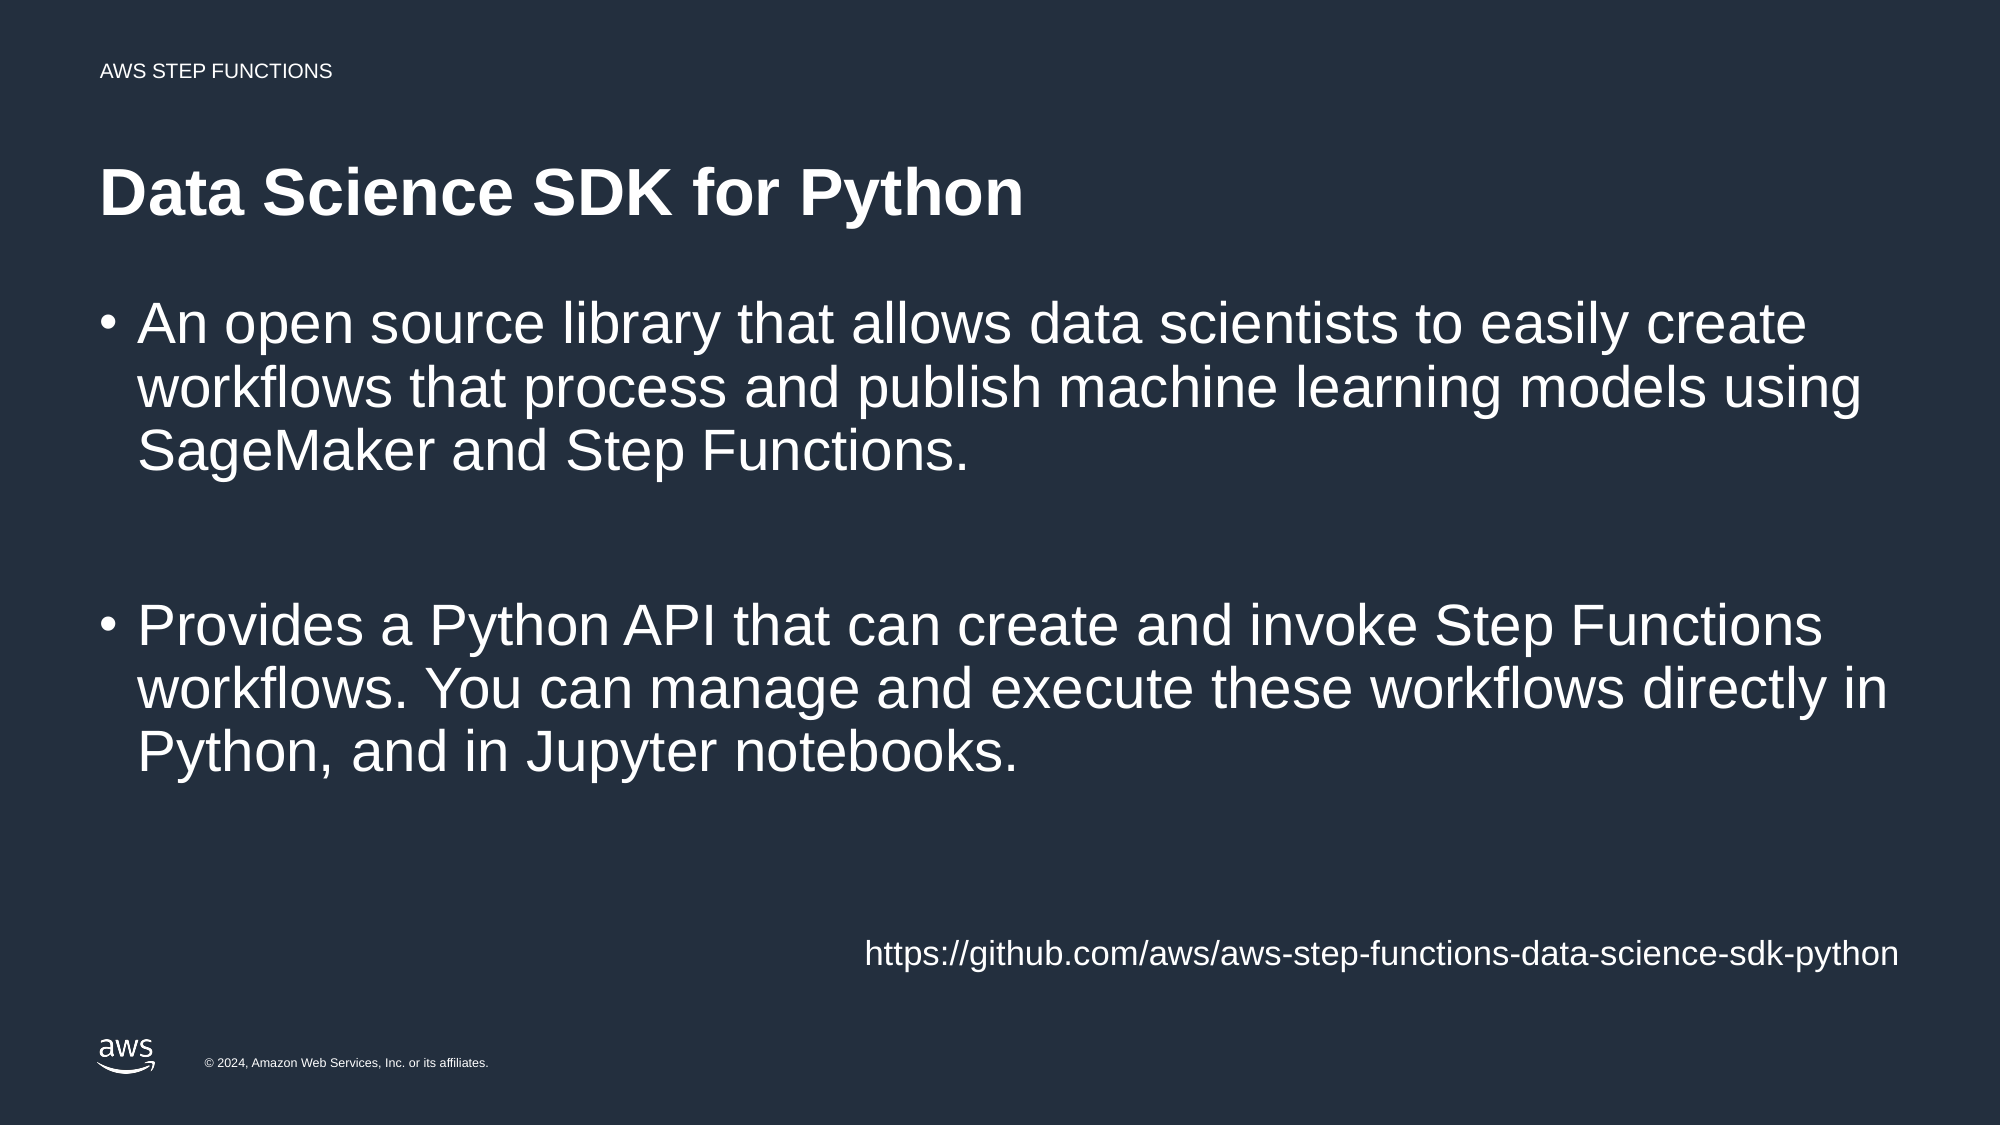

# Data Science SDK for Python
An open source library that allows data scientists to easily create workflows that process and publish machine learning models using SageMaker and Step Functions.

Provides a Python API that can create and invoke Step Functions workflows. You can manage and execute these workflows directly in Python, and in Jupyter notebooks.

https://github.com/aws/aws-step-functions-data-science-sdk-python